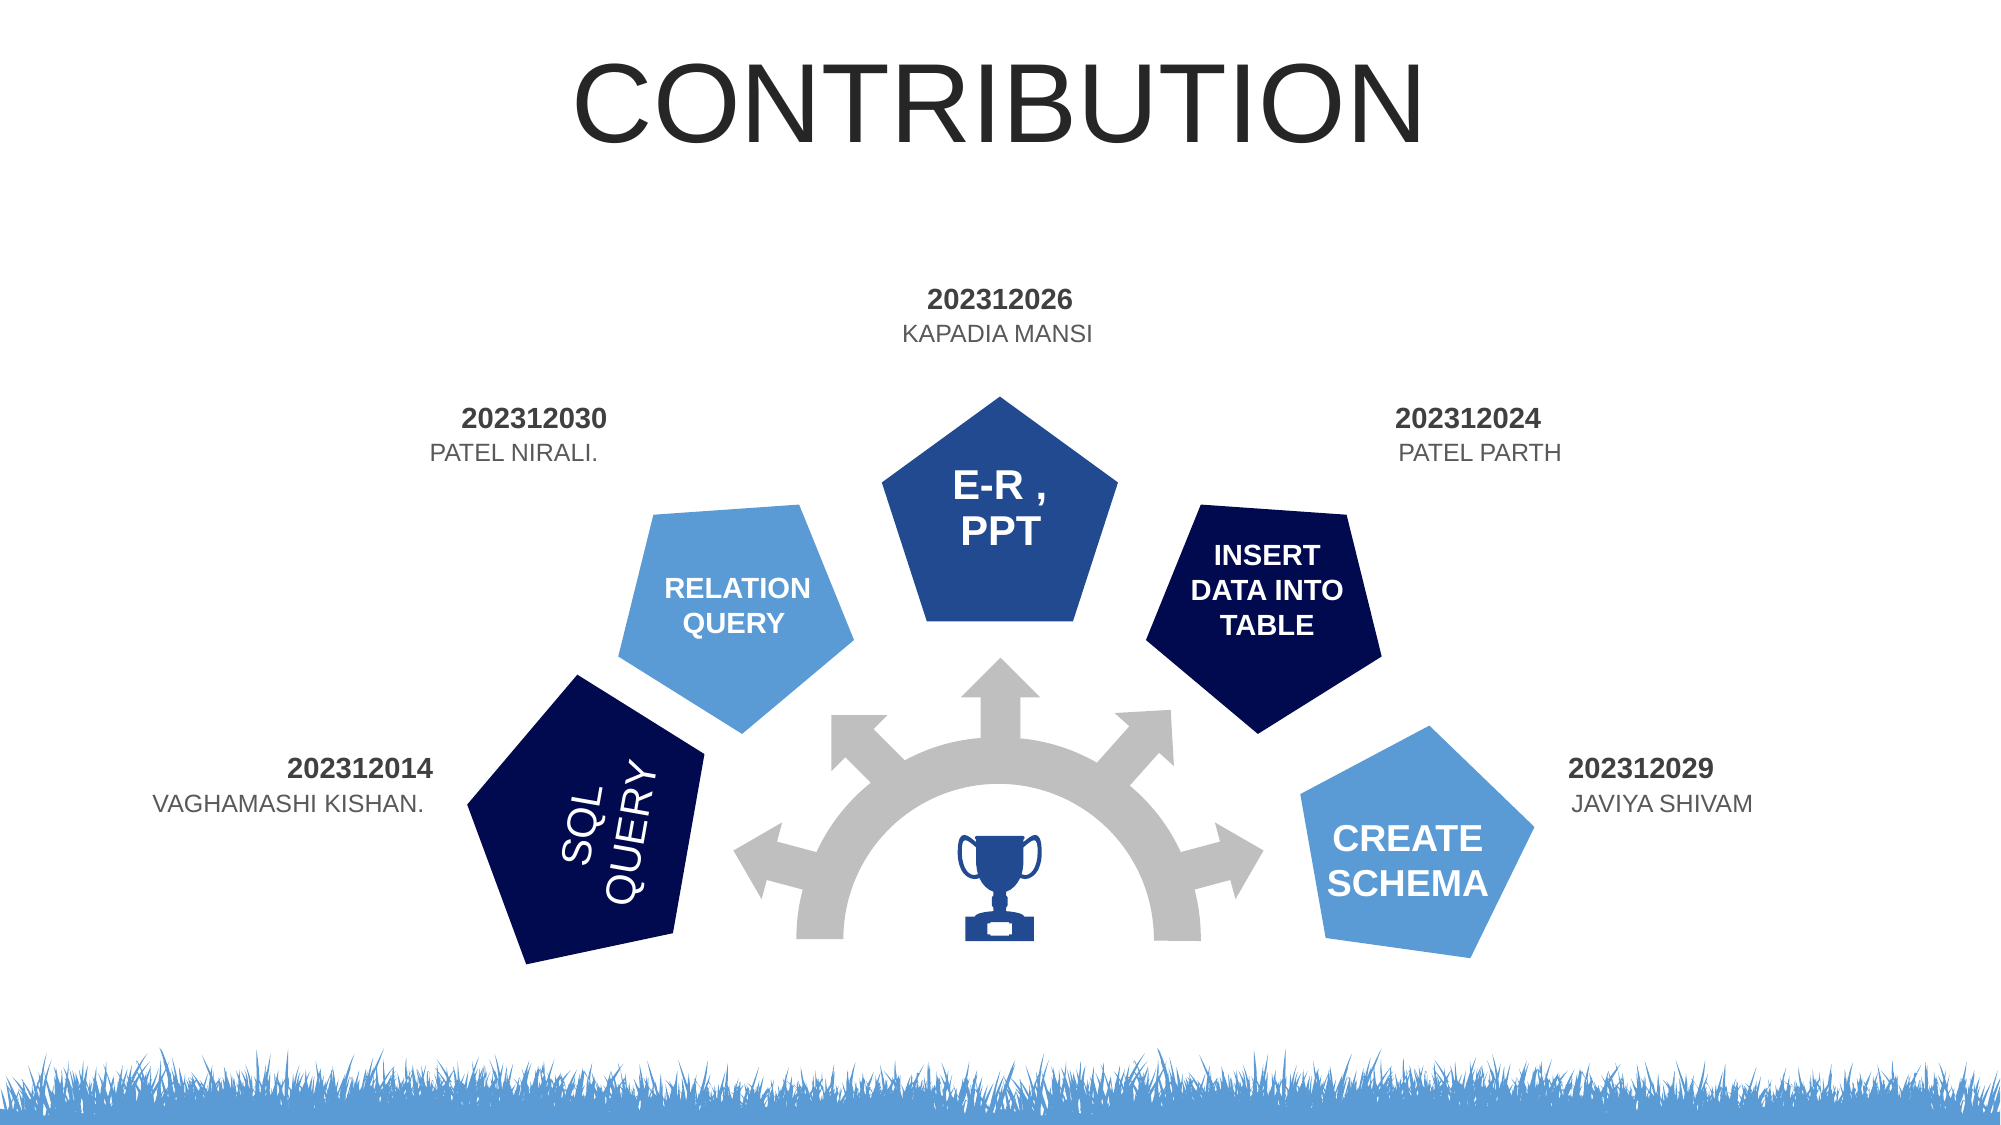

CONTRIBUTION
202312026
KAPADIA MANSI
202312030
PATEL NIRALI.
202312024
PATEL PARTH

E-R ,
PPT

INSERT DATA INTO TABLE

RELATION
QUERY

SQL
QUERY

202312014
VAGHAMASHI KISHAN.
202312029
JAVIYA SHIVAM

CREATE SCHEMA